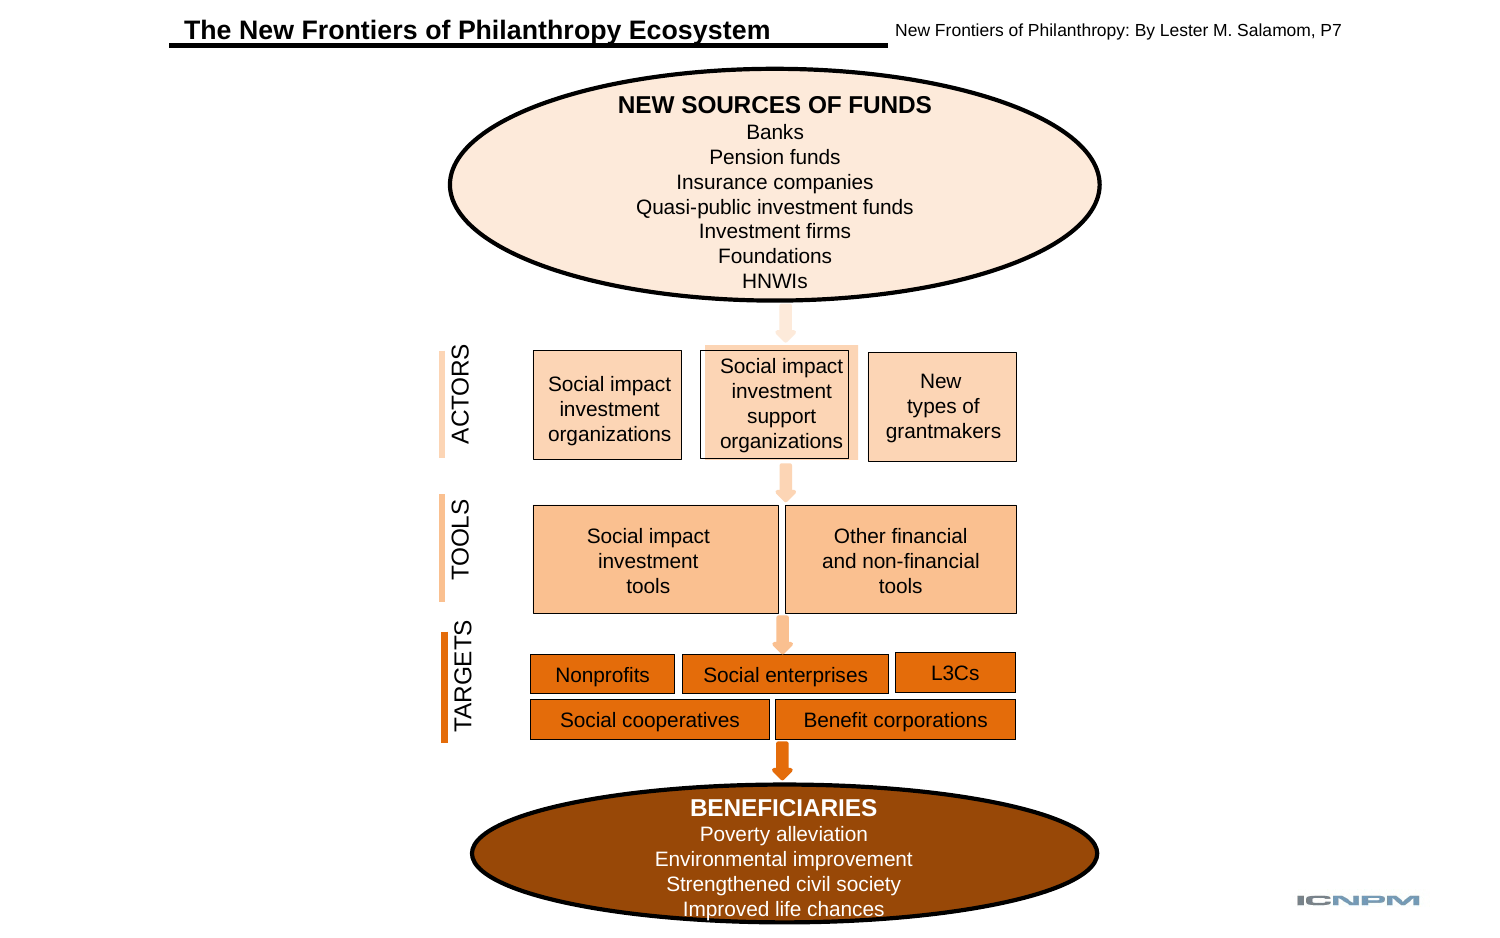

# The New Frontiers of Philanthropy Ecosystem
New Frontiers of Philanthropy: By Lester M. Salamom, P7

NEW SOURCES OF FUNDS
Banks
Pension funds
Insurance companies
Quasi-public investment funds
Investment firms
Foundations
HNWIs

Social impact
investment
support
organizations

ACTORS

New
types of
grantmakers
Social impact
investment
organizations

TOOLS

Social impact
investment
tools
Other financial
and non-financial
tools

TARGETS
L3Cs
Social enterprises
Nonprofits
Social cooperatives
Benefit corporations

BENEFICIARIES
Poverty alleviation
Environmental improvement
Strengthened civil society
Improved life chances